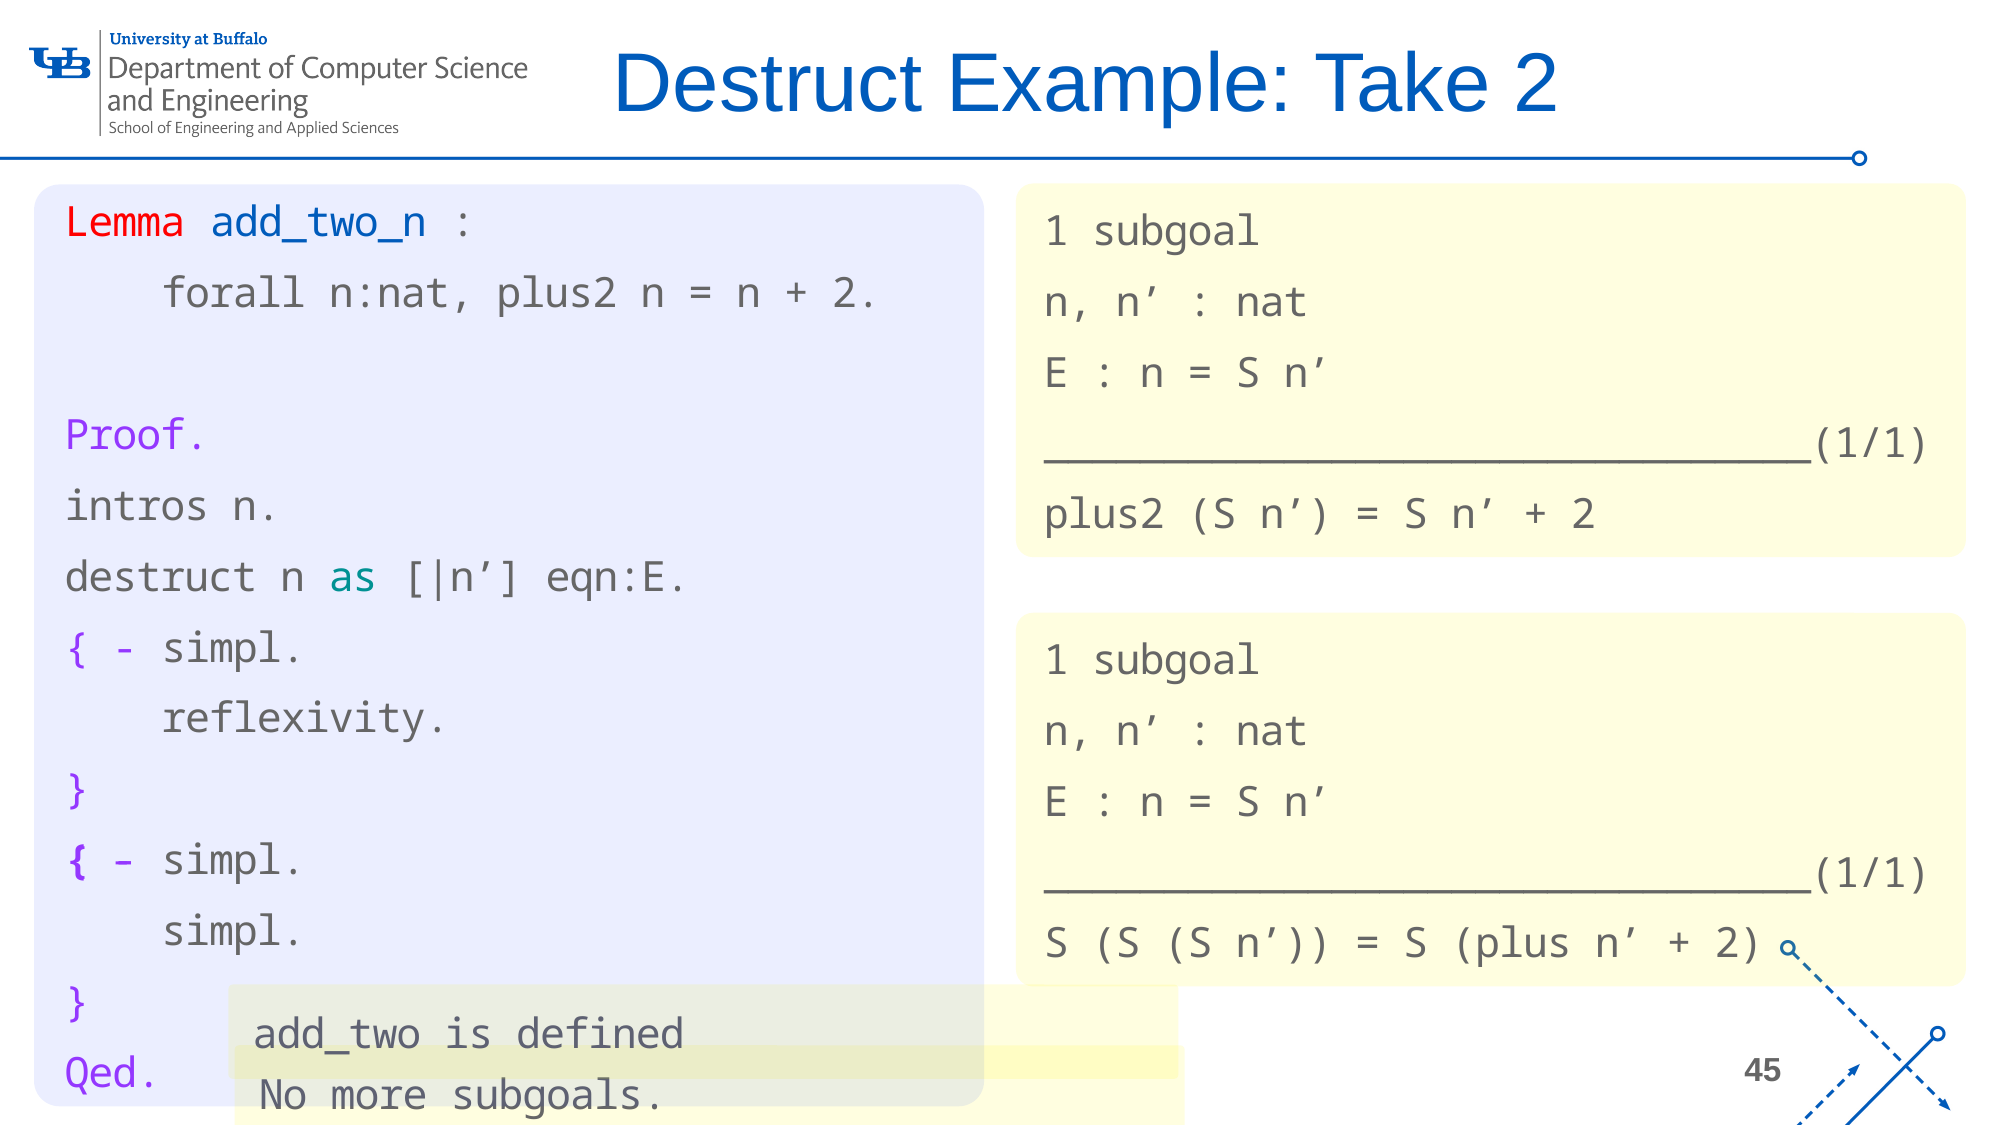

# Destruct Example: Take 2
1 subgoal
n, n’ : nat
E : n = S n’
________________________________(1/1)
plus2 (S n’) = S n’ + 2
Lemma add_two_n :
    forall n:nat, plus2 n = n + 2.

Proof.
intros n.
destruct n as [|n’] eqn:E.
{ - simpl.
    reflexivity.
}
{ - simpl.
    simpl.
}
Qed.
1 subgoal
n, n’ : nat
E : n = S n’
________________________________(1/1)
S (S (S n’)) = S (plus n’ + 2)
{ -
add_two is defined
No more subgoals.